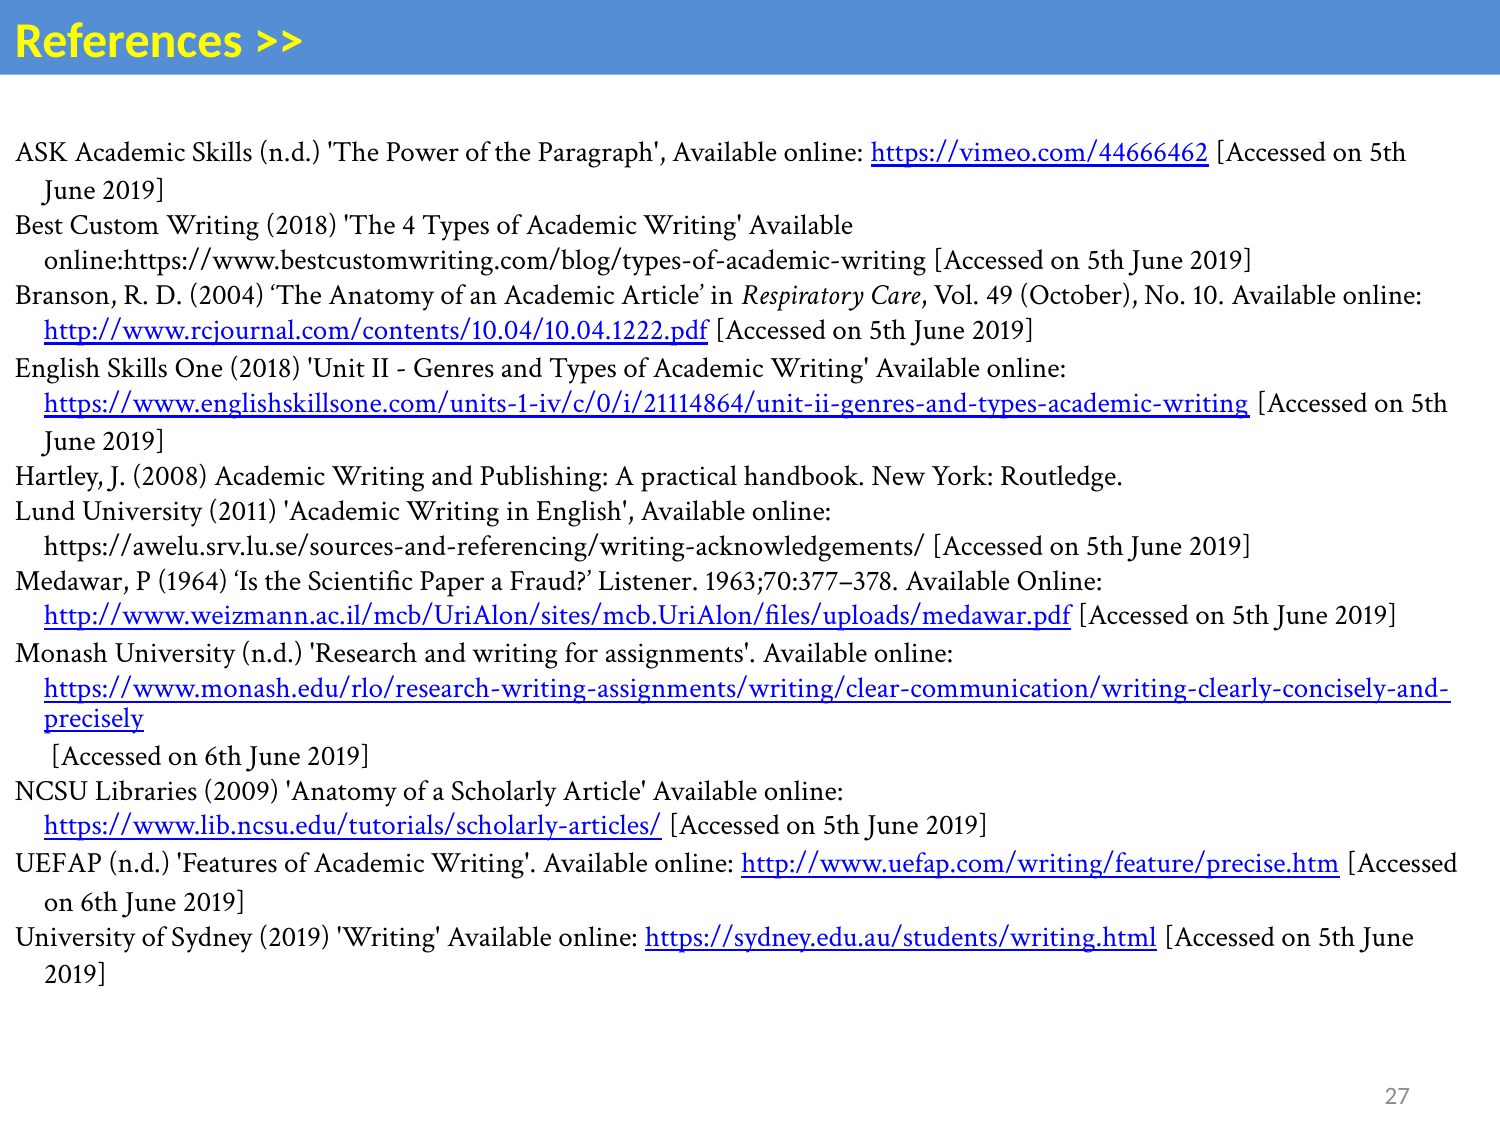

References >>
ASK Academic Skills (n.d.) 'The Power of the Paragraph', Available online: https://vimeo.com/44666462 [Accessed on 5th June 2019]
Best Custom Writing (2018) 'The 4 Types of Academic Writing' Available online:https://www.bestcustomwriting.com/blog/types-of-academic-writing [Accessed on 5th June 2019]
Branson, R. D. (2004) ‘The Anatomy of an Academic Article’ in Respiratory Care, Vol. 49 (October), No. 10. Available online: http://www.rcjournal.com/contents/10.04/10.04.1222.pdf [Accessed on 5th June 2019]
English Skills One (2018) 'Unit II - Genres and Types of Academic Writing' Available online: https://www.englishskillsone.com/units-1-iv/c/0/i/21114864/unit-ii-genres-and-types-academic-writing [Accessed on 5th June 2019]
Hartley, J. (2008) Academic Writing and Publishing: A practical handbook. New York: Routledge.
Lund University (2011) 'Academic Writing in English', Available online: https://awelu.srv.lu.se/sources-and-referencing/writing-acknowledgements/ [Accessed on 5th June 2019]
Medawar, P (1964) ‘Is the Scientific Paper a Fraud?’ Listener. 1963;70:377–378. Available Online: http://www.weizmann.ac.il/mcb/UriAlon/sites/mcb.UriAlon/files/uploads/medawar.pdf [Accessed on 5th June 2019]
Monash University (n.d.) 'Research and writing for assignments'. Available online: https://www.monash.edu/rlo/research-writing-assignments/writing/clear-communication/writing-clearly-concisely-and-precisely [Accessed on 6th June 2019]
NCSU Libraries (2009) 'Anatomy of a Scholarly Article' Available online: https://www.lib.ncsu.edu/tutorials/scholarly-articles/ [Accessed on 5th June 2019]
UEFAP (n.d.) 'Features of Academic Writing'. Available online: http://www.uefap.com/writing/feature/precise.htm [Accessed on 6th June 2019]
University of Sydney (2019) 'Writing' Available online: https://sydney.edu.au/students/writing.html [Accessed on 5th June 2019]
27